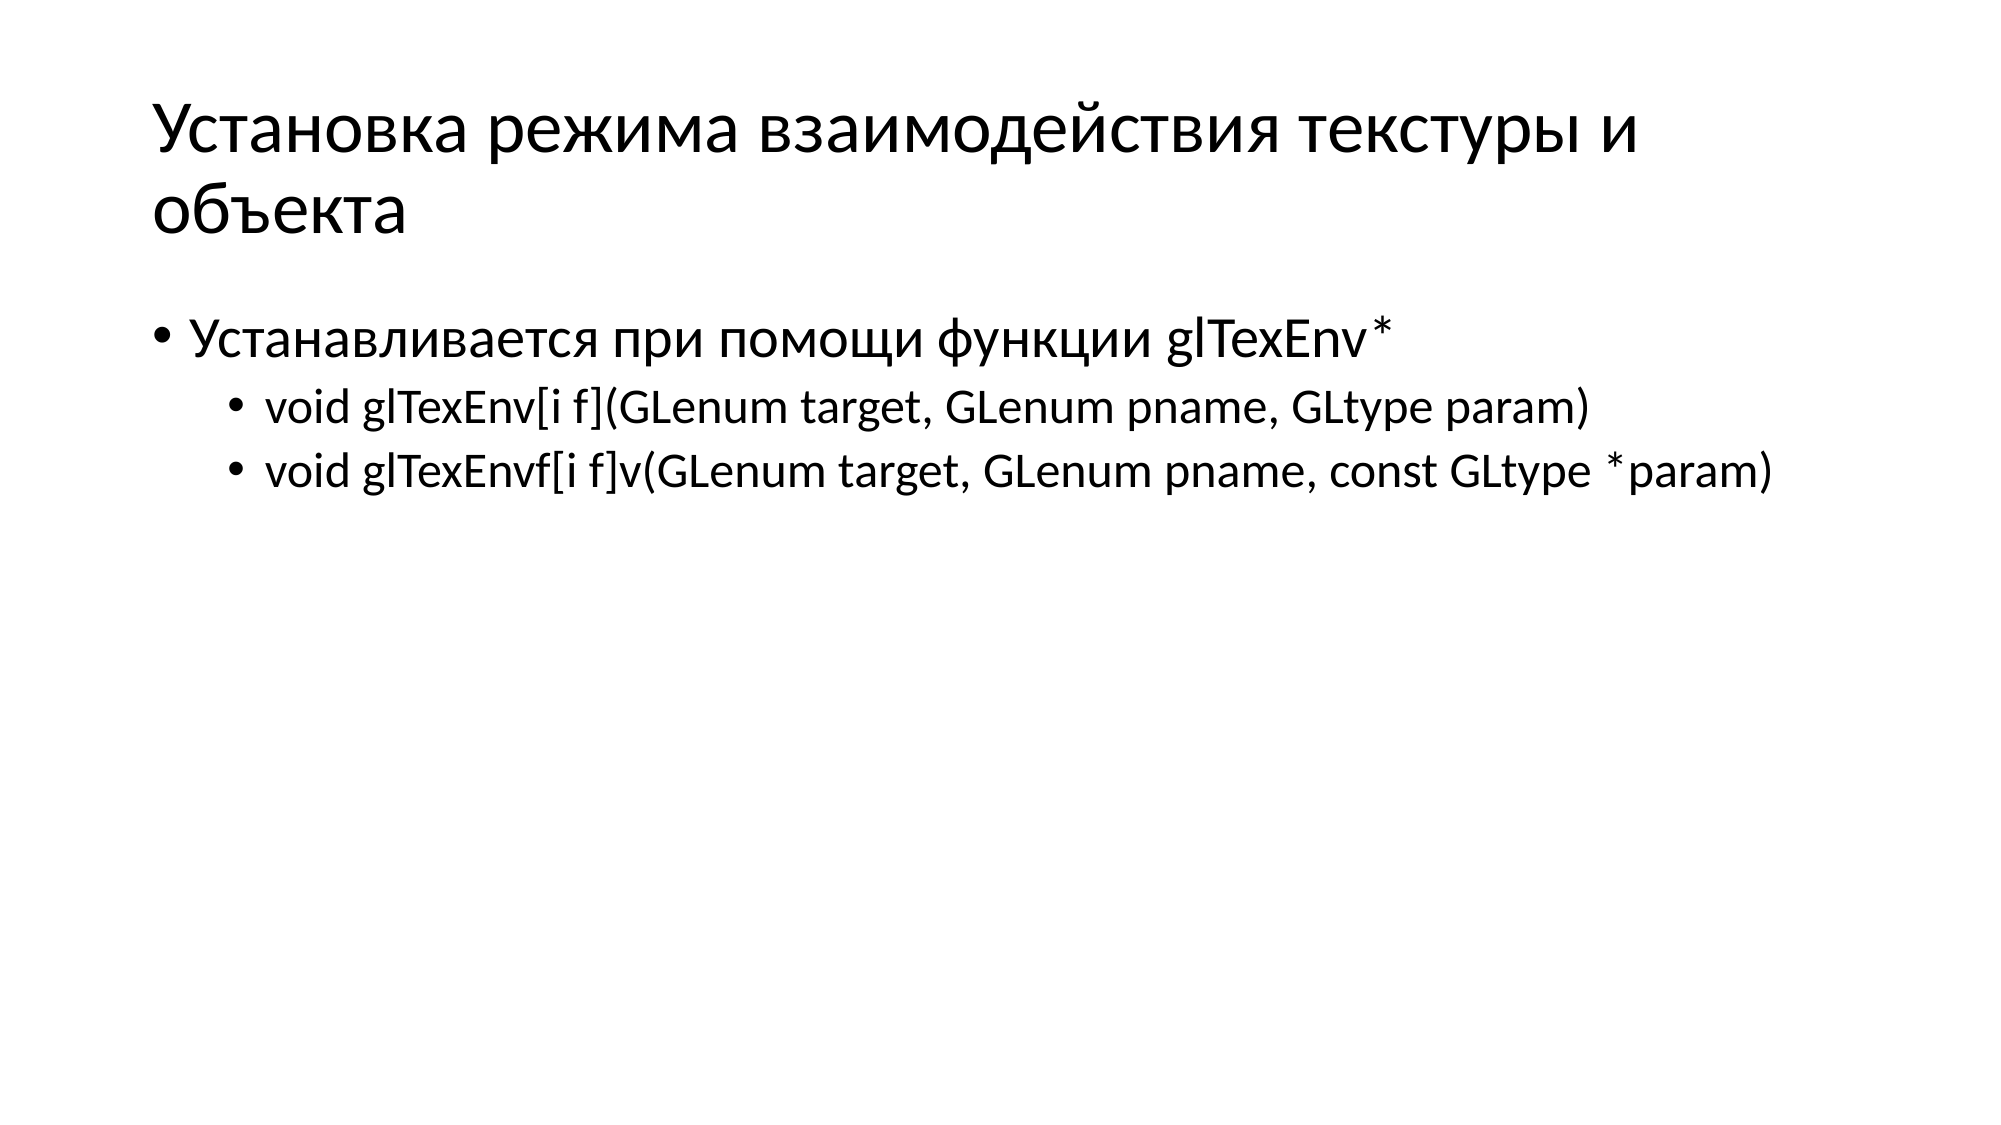

# Установка режима взаимодействия текстуры и объекта
Устанавливается при помощи функции glTexEnv*
void glTexEnv[i f](GLenum target, GLenum pname, GLtype param)
void glTexEnvf[i f]v(GLenum target, GLenum pname, const GLtype *param)